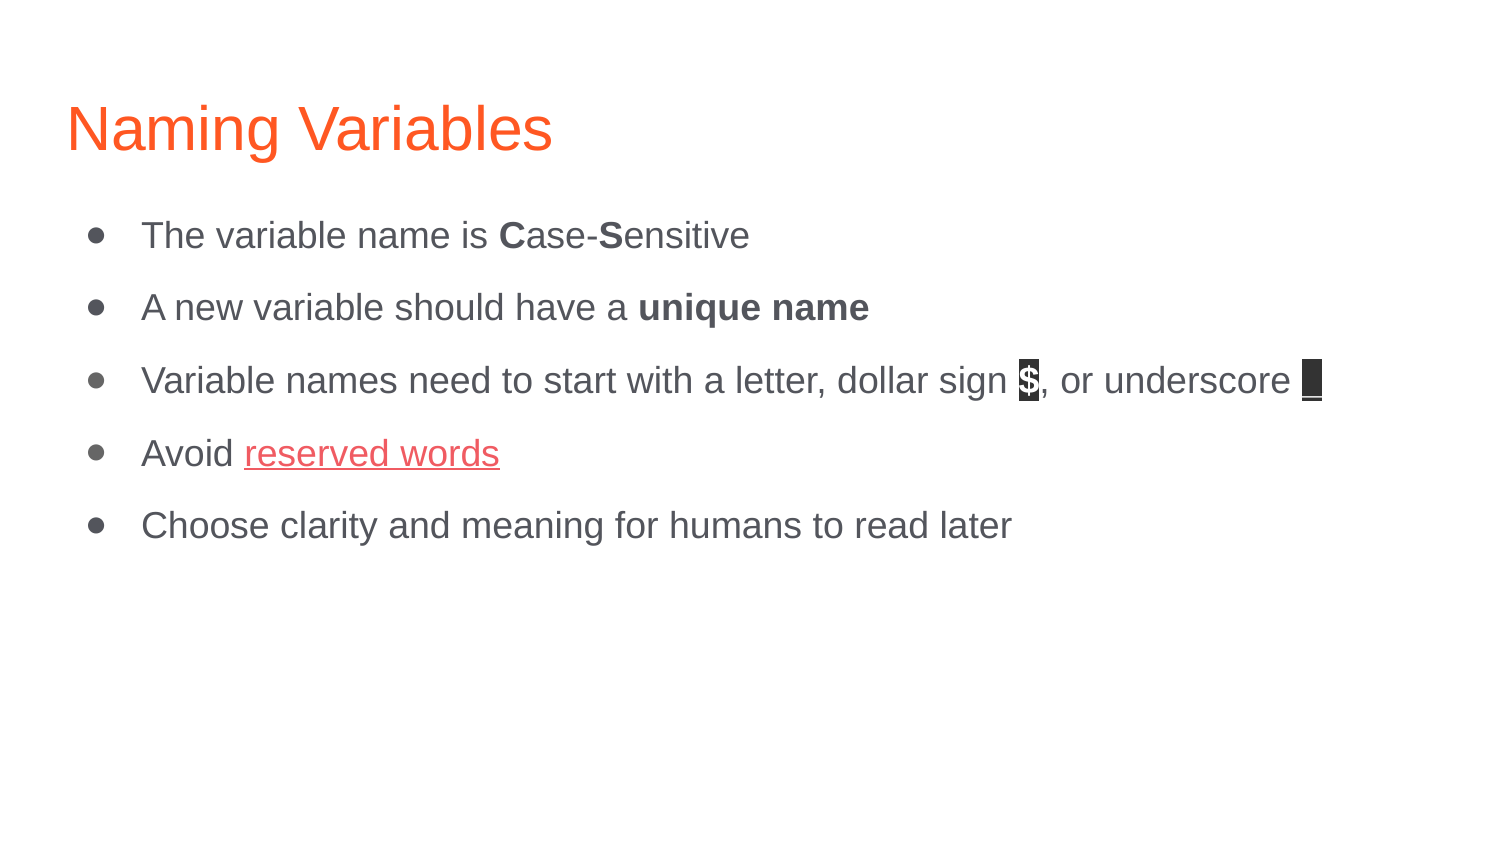

# Naming Variables
The variable name is Case-Sensitive
A new variable should have a unique name
Variable names need to start with a letter, dollar sign $, or underscore _
Avoid reserved words
Choose clarity and meaning for humans to read later